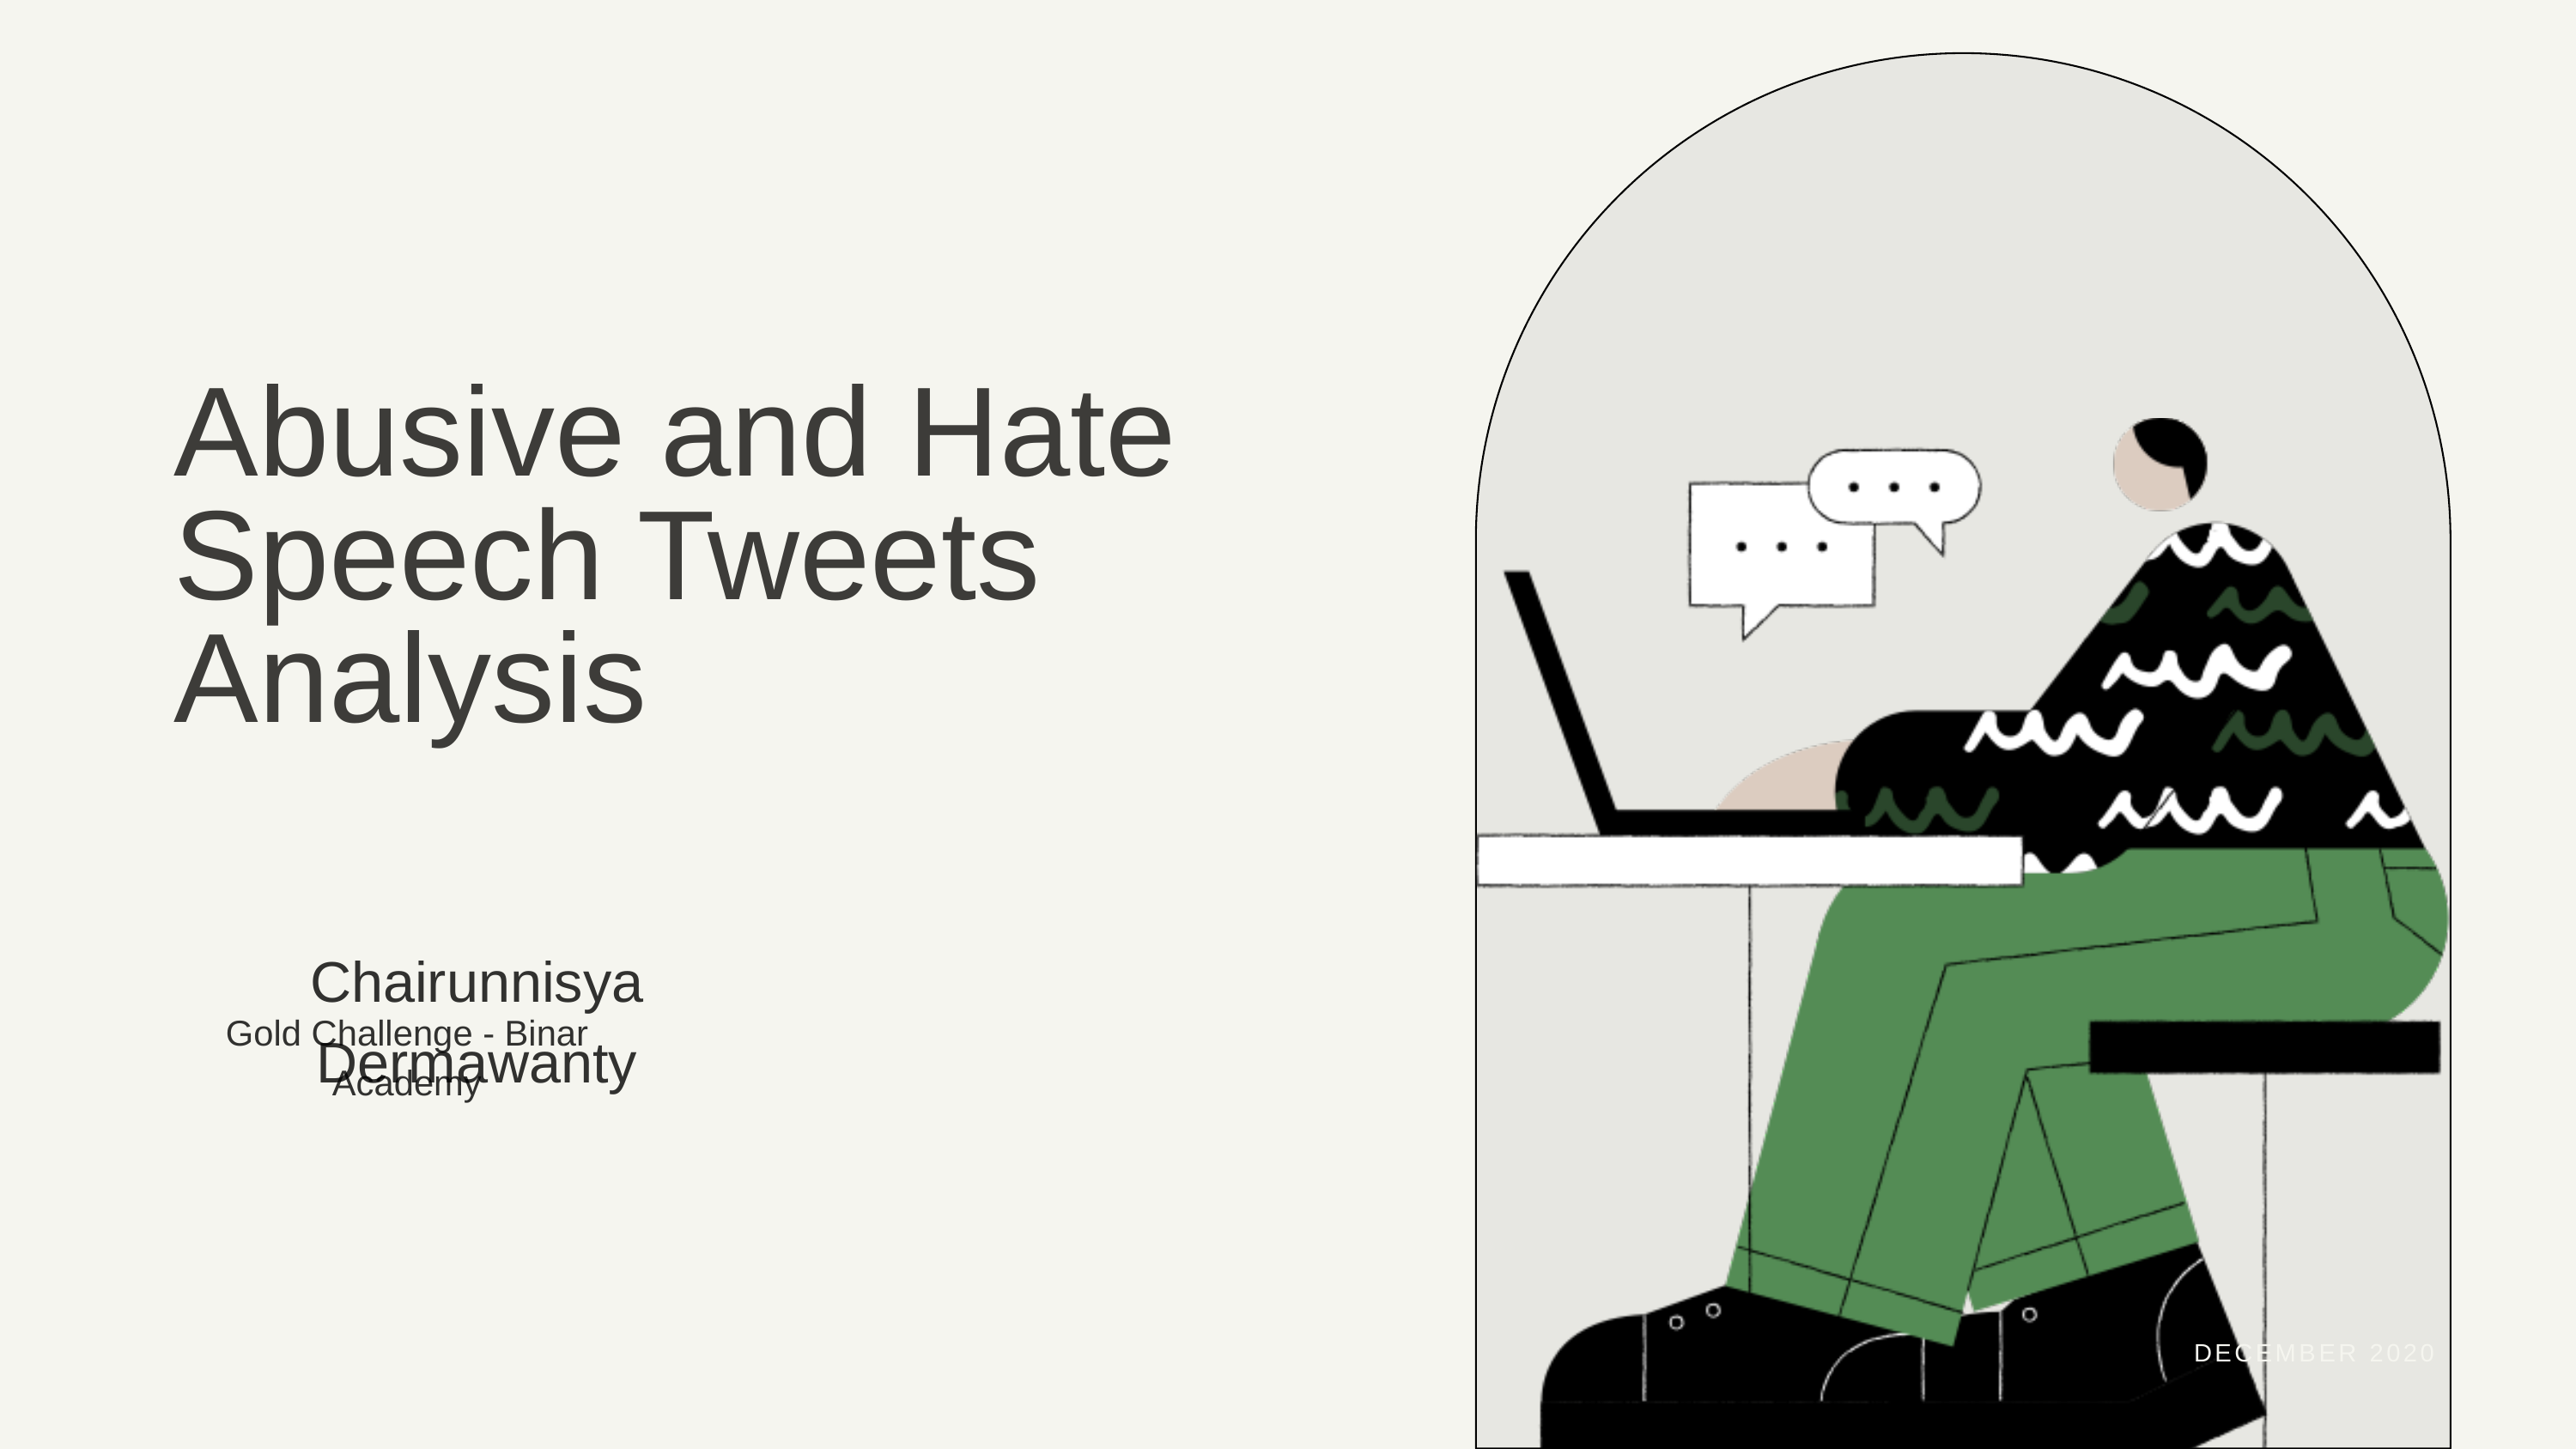

Abusive and Hate Speech Tweets Analysis

Chairunnisya Dermawanty
Gold Challenge - Binar Academy
DECEMBER 2020